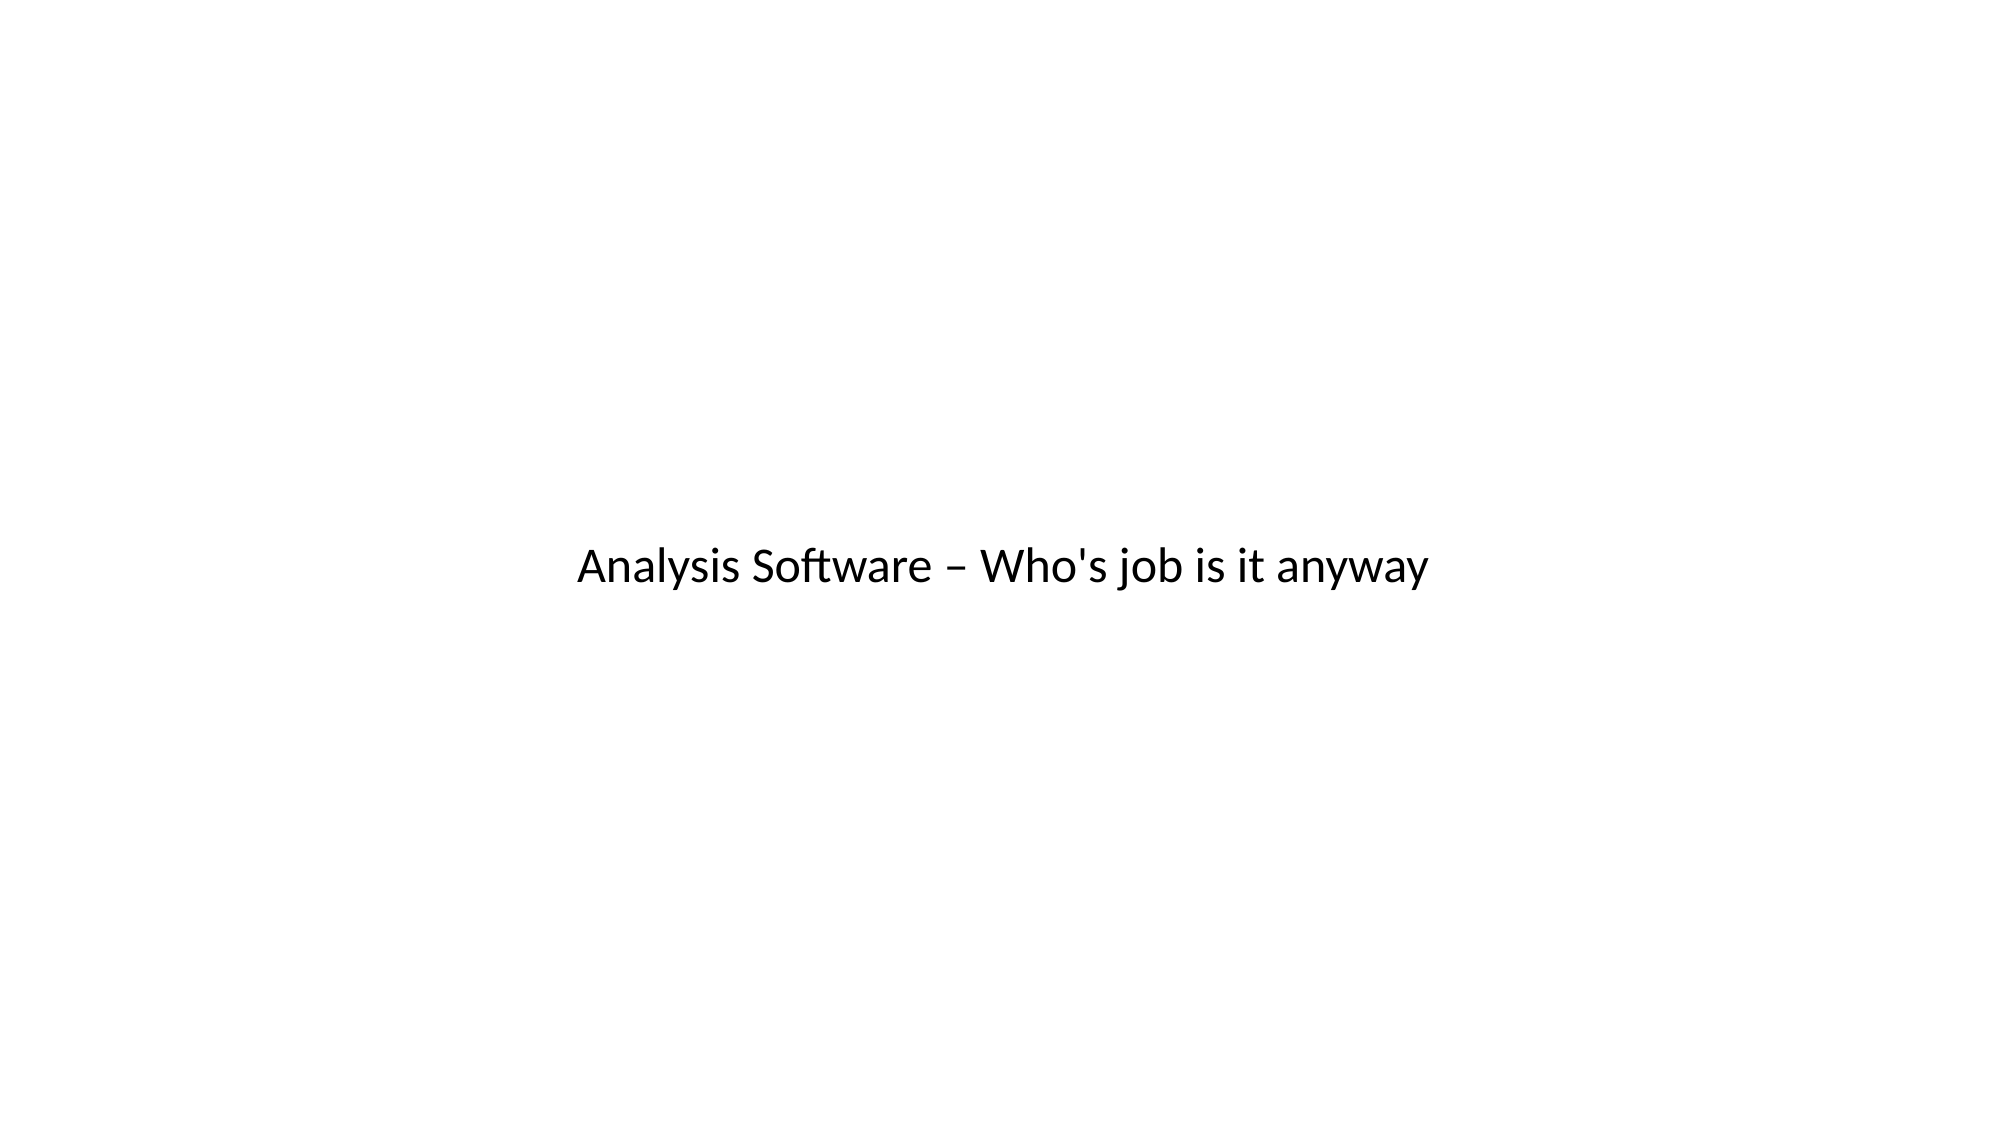

# Analysis Software – Who's job is it anyway